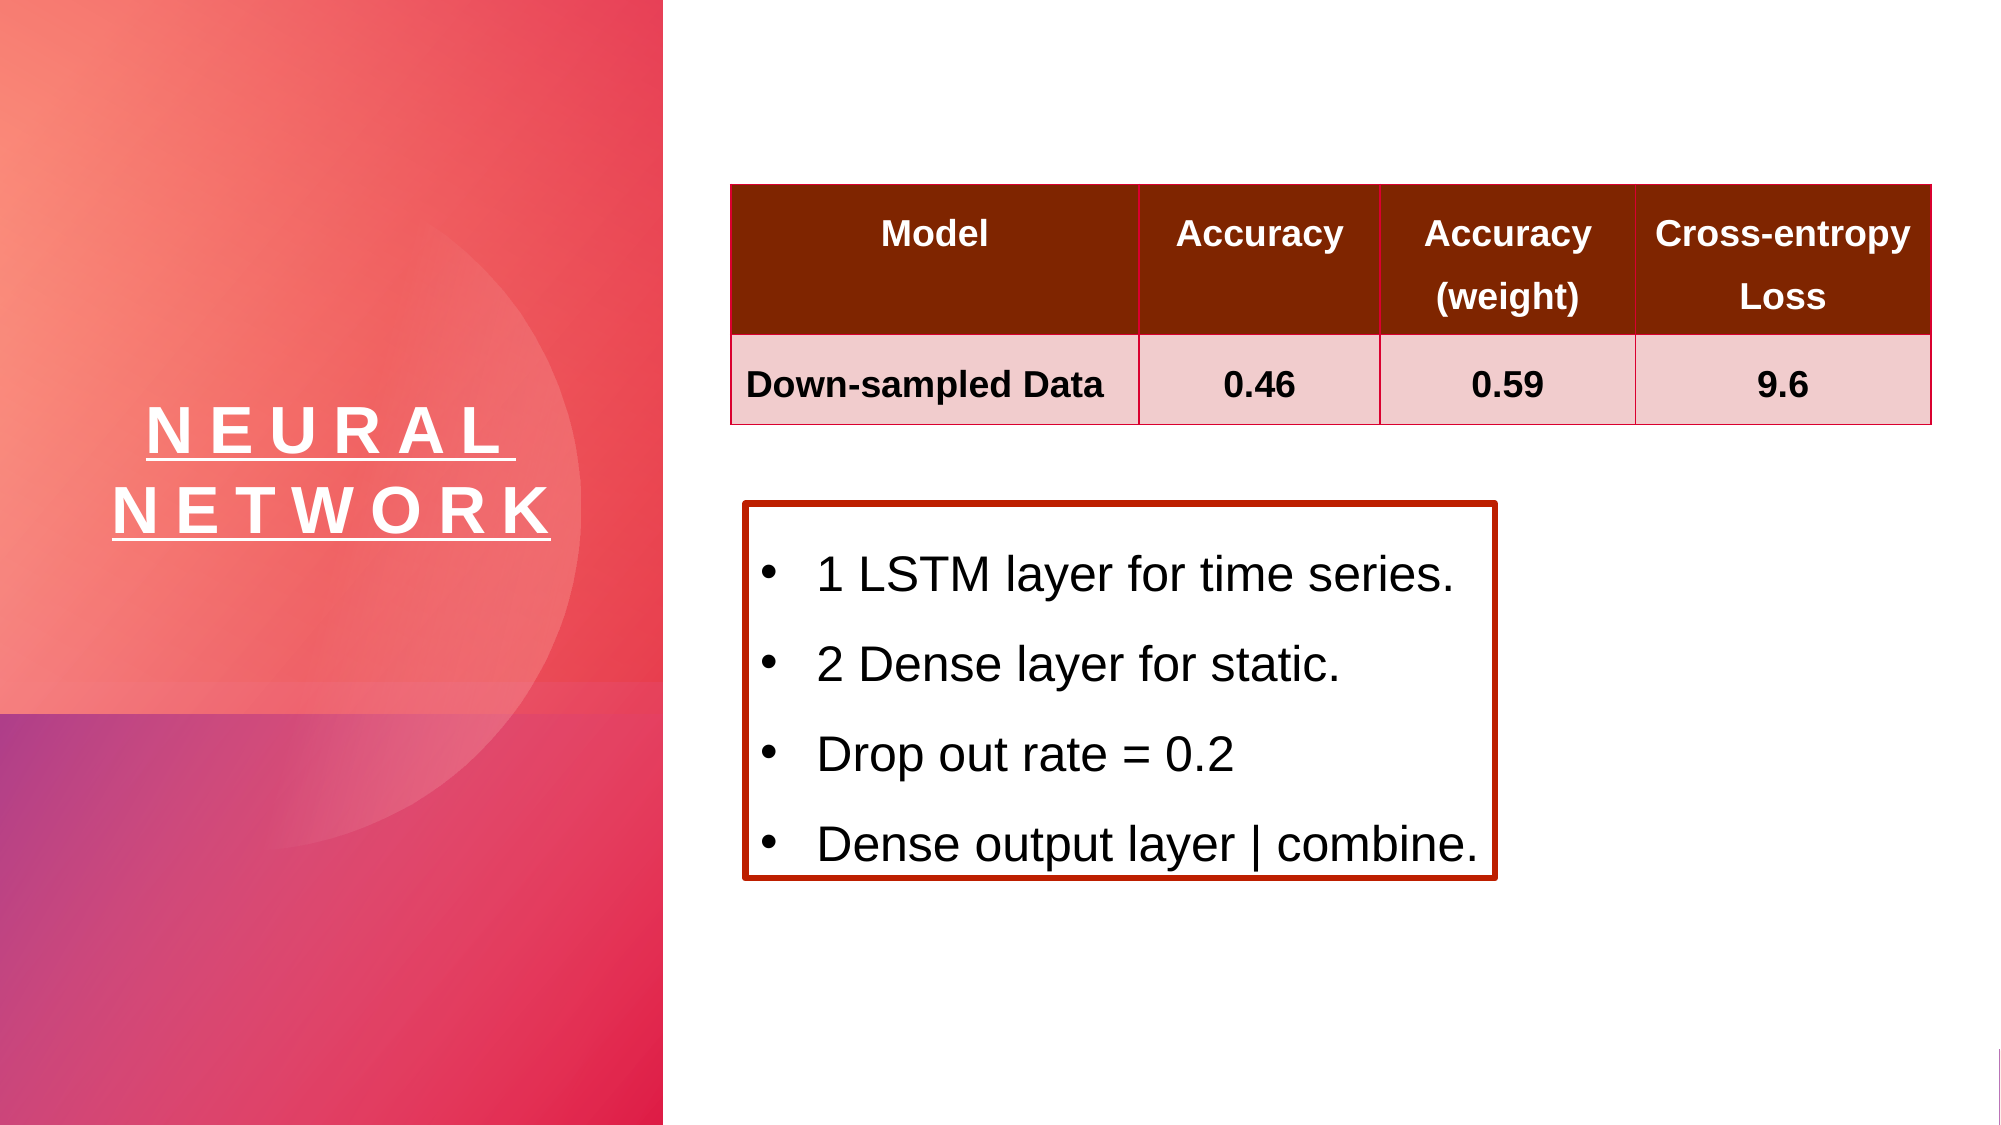

| Model | Accuracy | Accuracy (weight) | Cross-entropy Loss |
| --- | --- | --- | --- |
| Down-sampled Data | 0.46 | 0.59 | 9.6 |

NEURAL NETWORK
1 LSTM layer for time series.
2 Dense layer for static.
Drop out rate = 0.2
Dense output layer | combine.

17